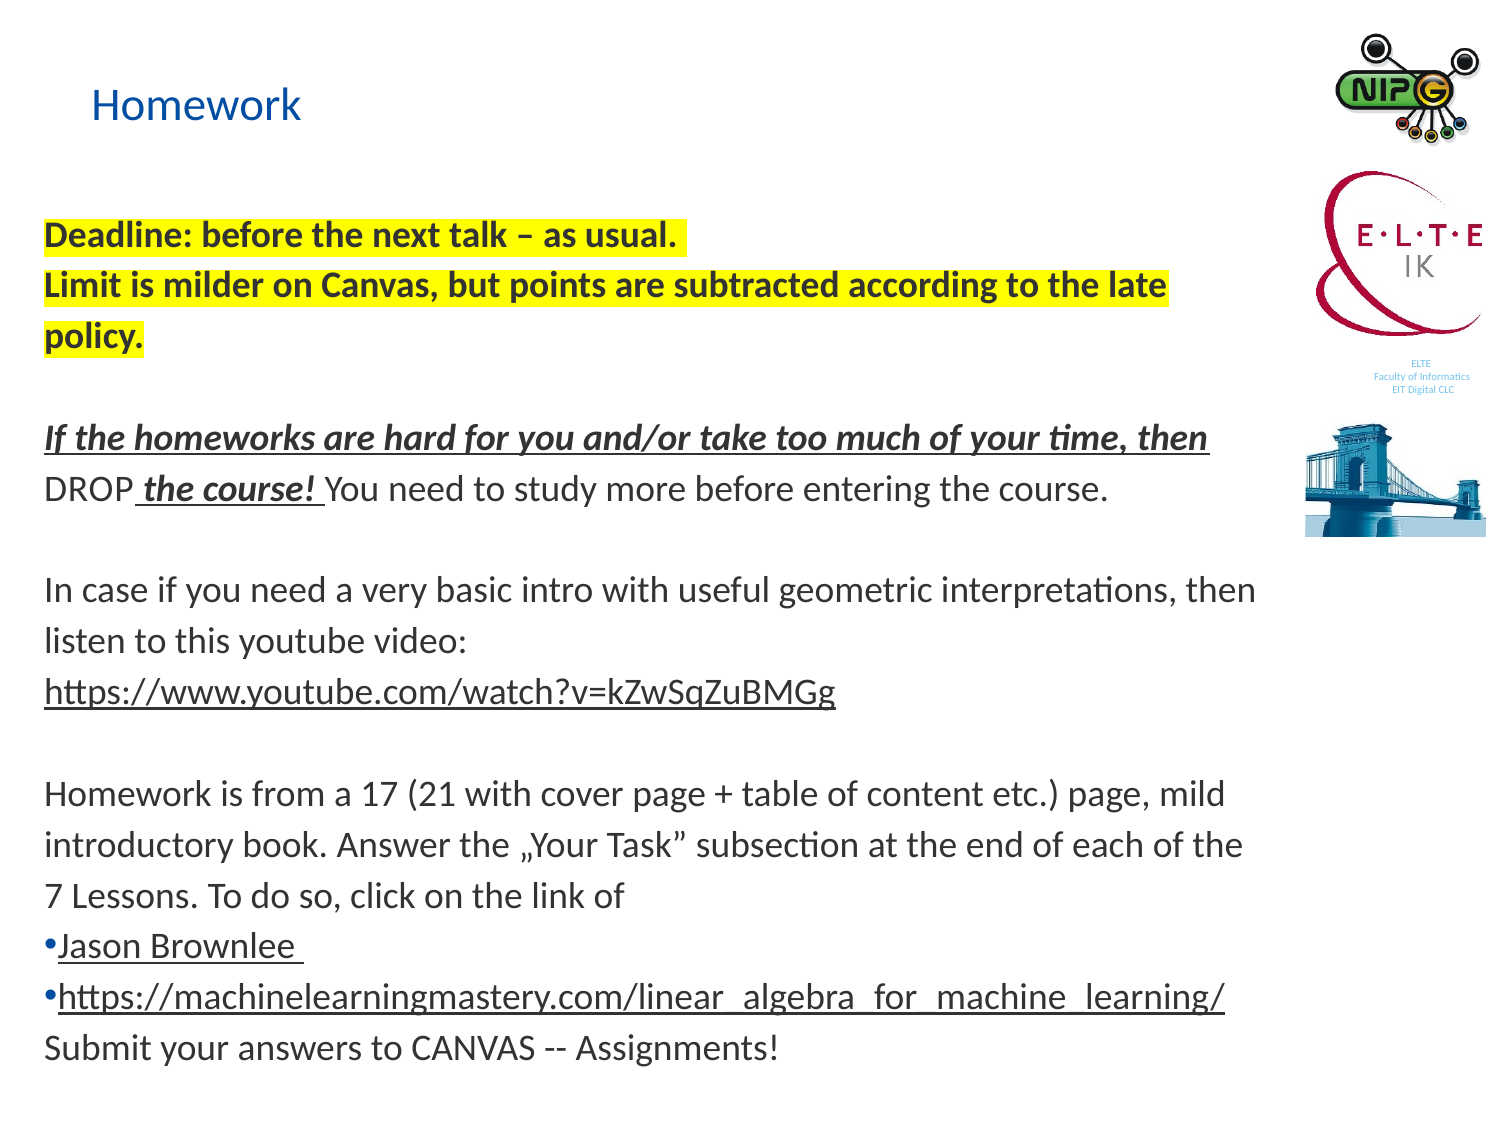

Homework
Deadline: before the next talk – as usual.
Limit is milder on Canvas, but points are subtracted according to the late policy.

If the homeworks are hard for you and/or take too much of your time, then drop the course! You need to study more before entering the course.

In case if you need a very basic intro with useful geometric interpretations, then listen to this youtube video:
https://www.youtube.com/watch?v=kZwSqZuBMGg

Homework is from a 17 (21 with cover page + table of content etc.) page, mild introductory book. Answer the „Your Task” subsection at the end of each of the 7 Lessons. To do so, click on the link of
Jason Brownlee
https://machinelearningmastery.com/linear_algebra_for_machine_learning/
Submit your answers to CANVAS -- Assignments!